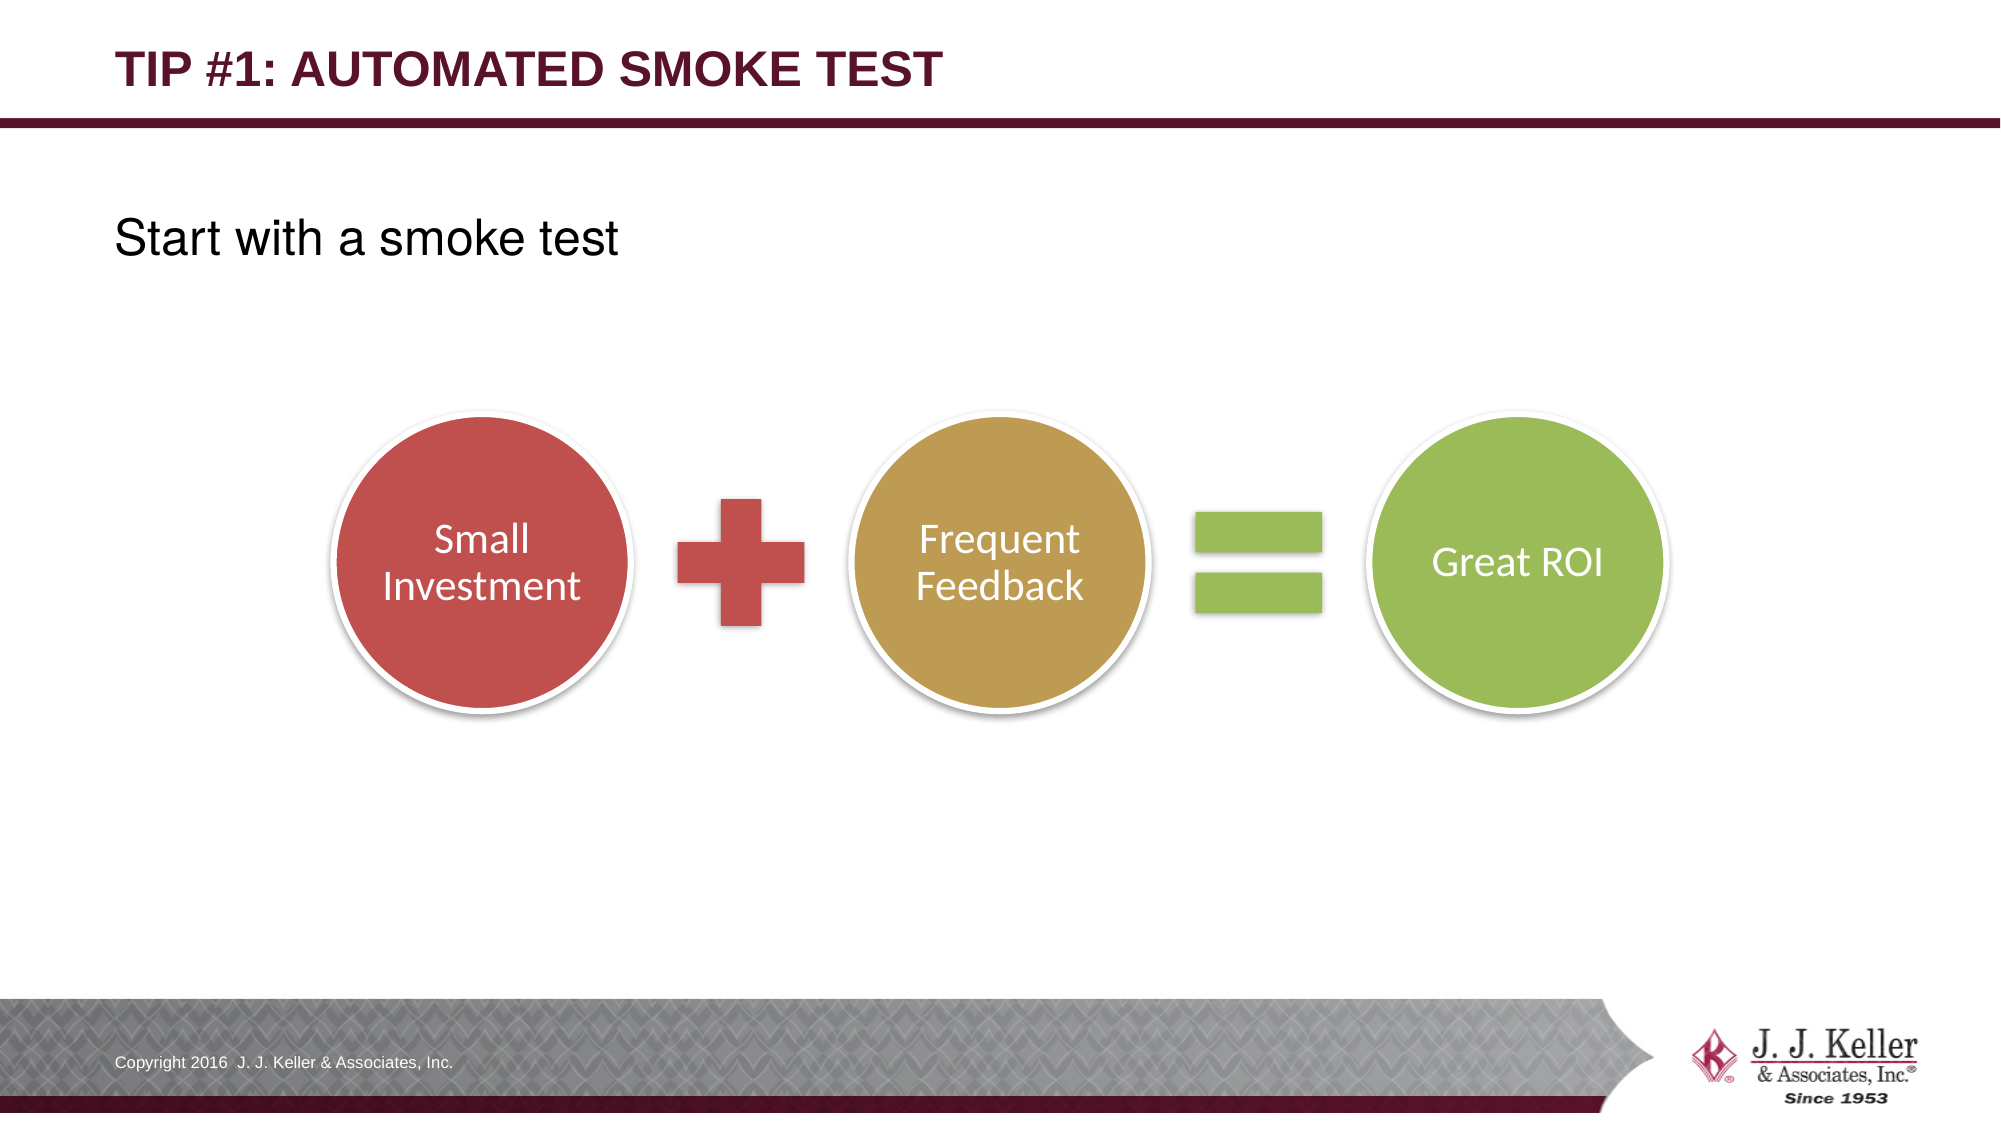

# Tip #1: automated smoke test
Small Investment

Frequent Feedback

Great ROI
Start with a smoke test